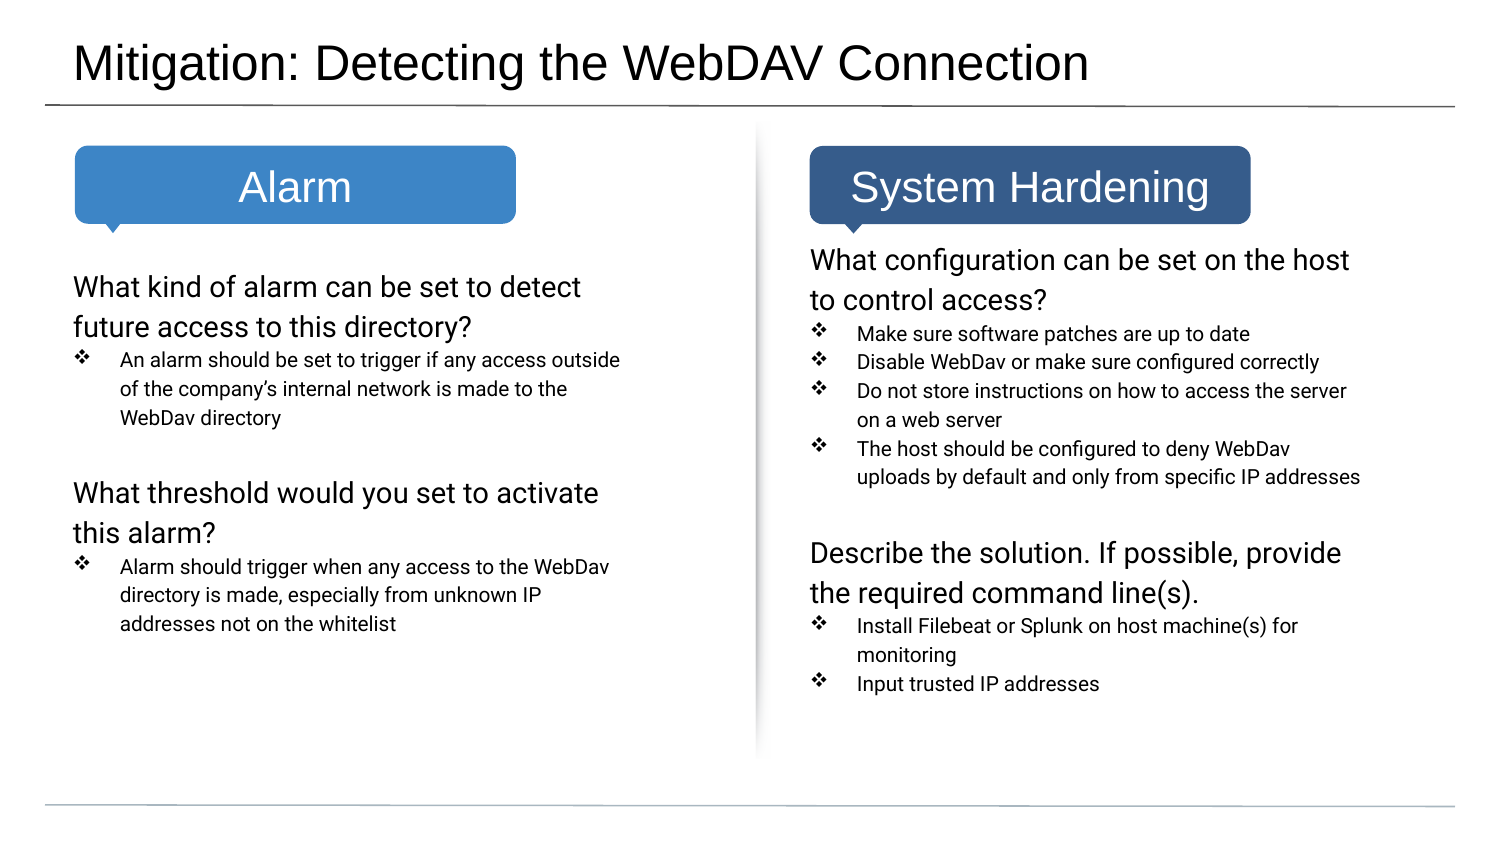

# Mitigation: Detecting the WebDAV Connection
What configuration can be set on the host to control access?
Make sure software patches are up to date
Disable WebDav or make sure configured correctly
Do not store instructions on how to access the server on a web server
The host should be configured to deny WebDav uploads by default and only from specific IP addresses

Describe the solution. If possible, provide the required command line(s).
Install Filebeat or Splunk on host machine(s) for monitoring
Input trusted IP addresses
What kind of alarm can be set to detect future access to this directory?
An alarm should be set to trigger if any access outside of the company’s internal network is made to the WebDav directory

What threshold would you set to activate this alarm?
Alarm should trigger when any access to the WebDav directory is made, especially from unknown IP addresses not on the whitelist